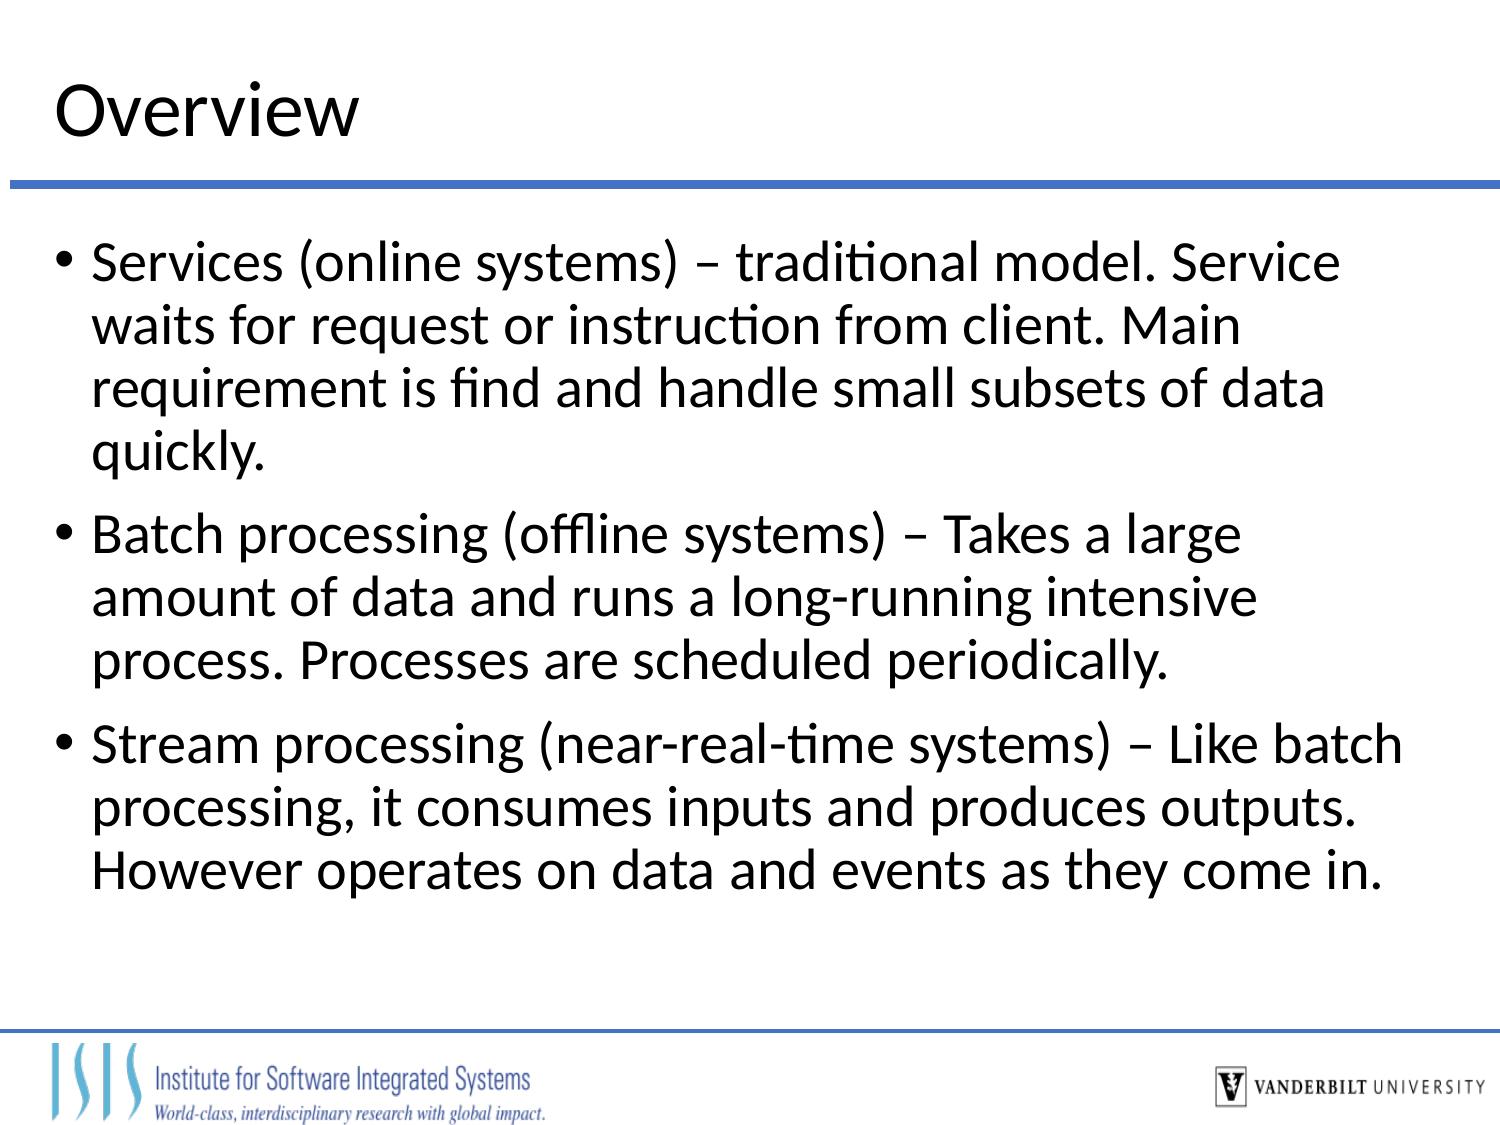

# Overview
Services (online systems) – traditional model. Service waits for request or instruction from client. Main requirement is find and handle small subsets of data quickly.
Batch processing (offline systems) – Takes a large amount of data and runs a long-running intensive process. Processes are scheduled periodically.
Stream processing (near-real-time systems) – Like batch processing, it consumes inputs and produces outputs. However operates on data and events as they come in.